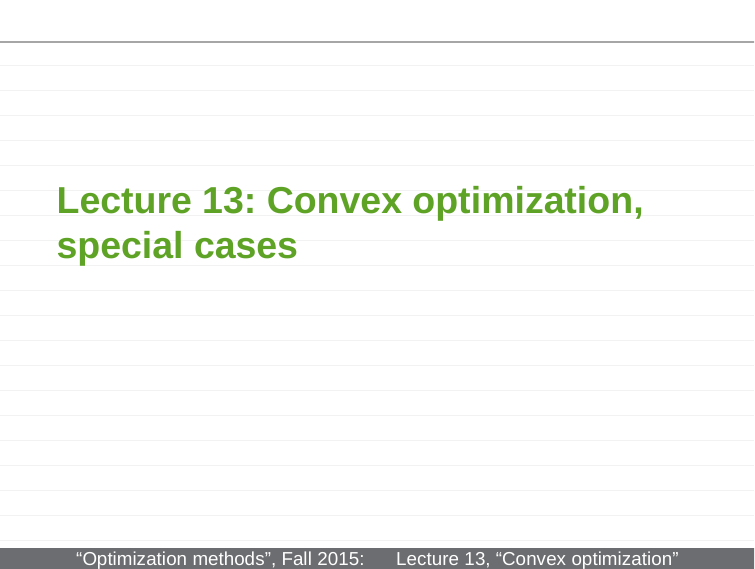

# Lecture 13: Convex optimization, special cases